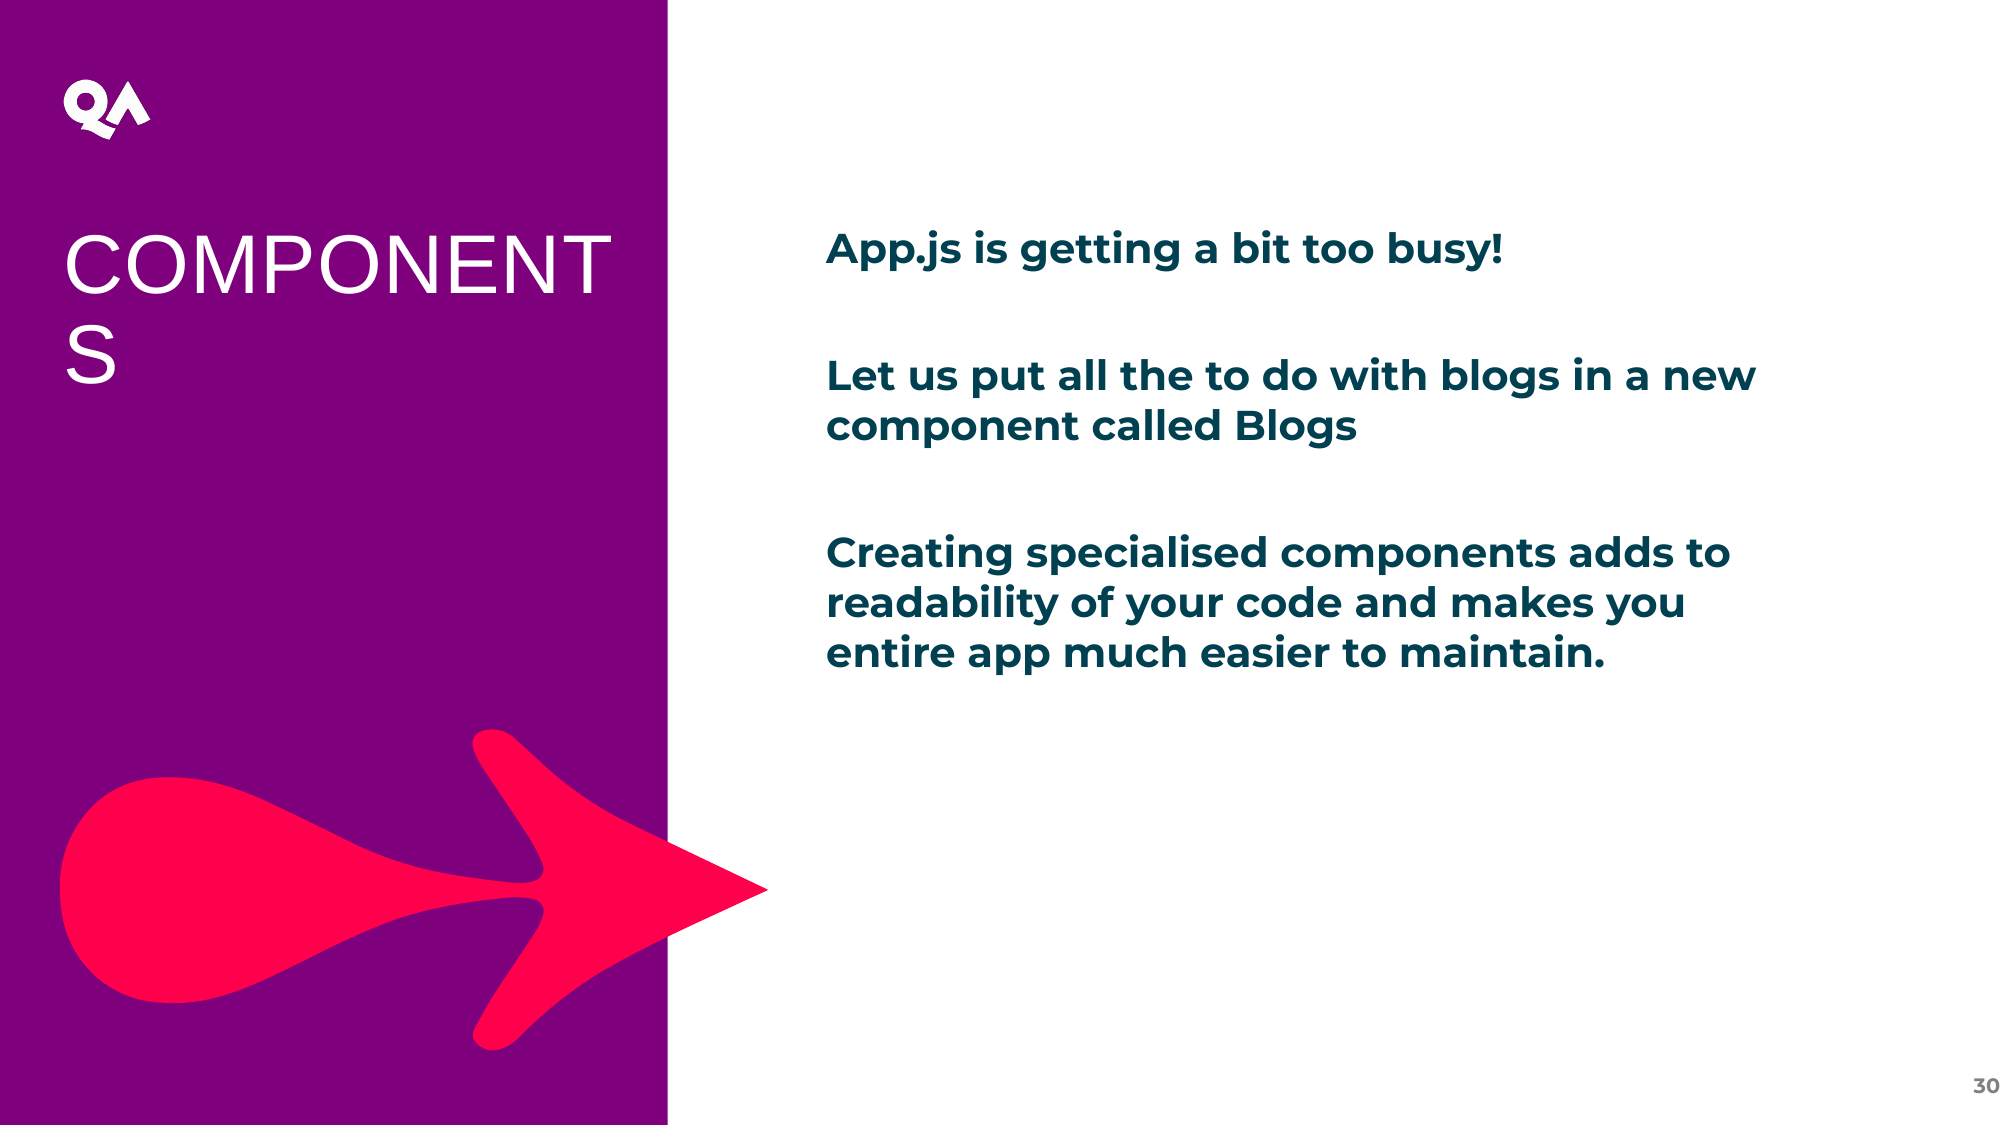

Components
App.js is getting a bit too busy!

Let us put all the to do with blogs in a new component called Blogs

Creating specialised components adds to readability of your code and makes you entire app much easier to maintain.

30